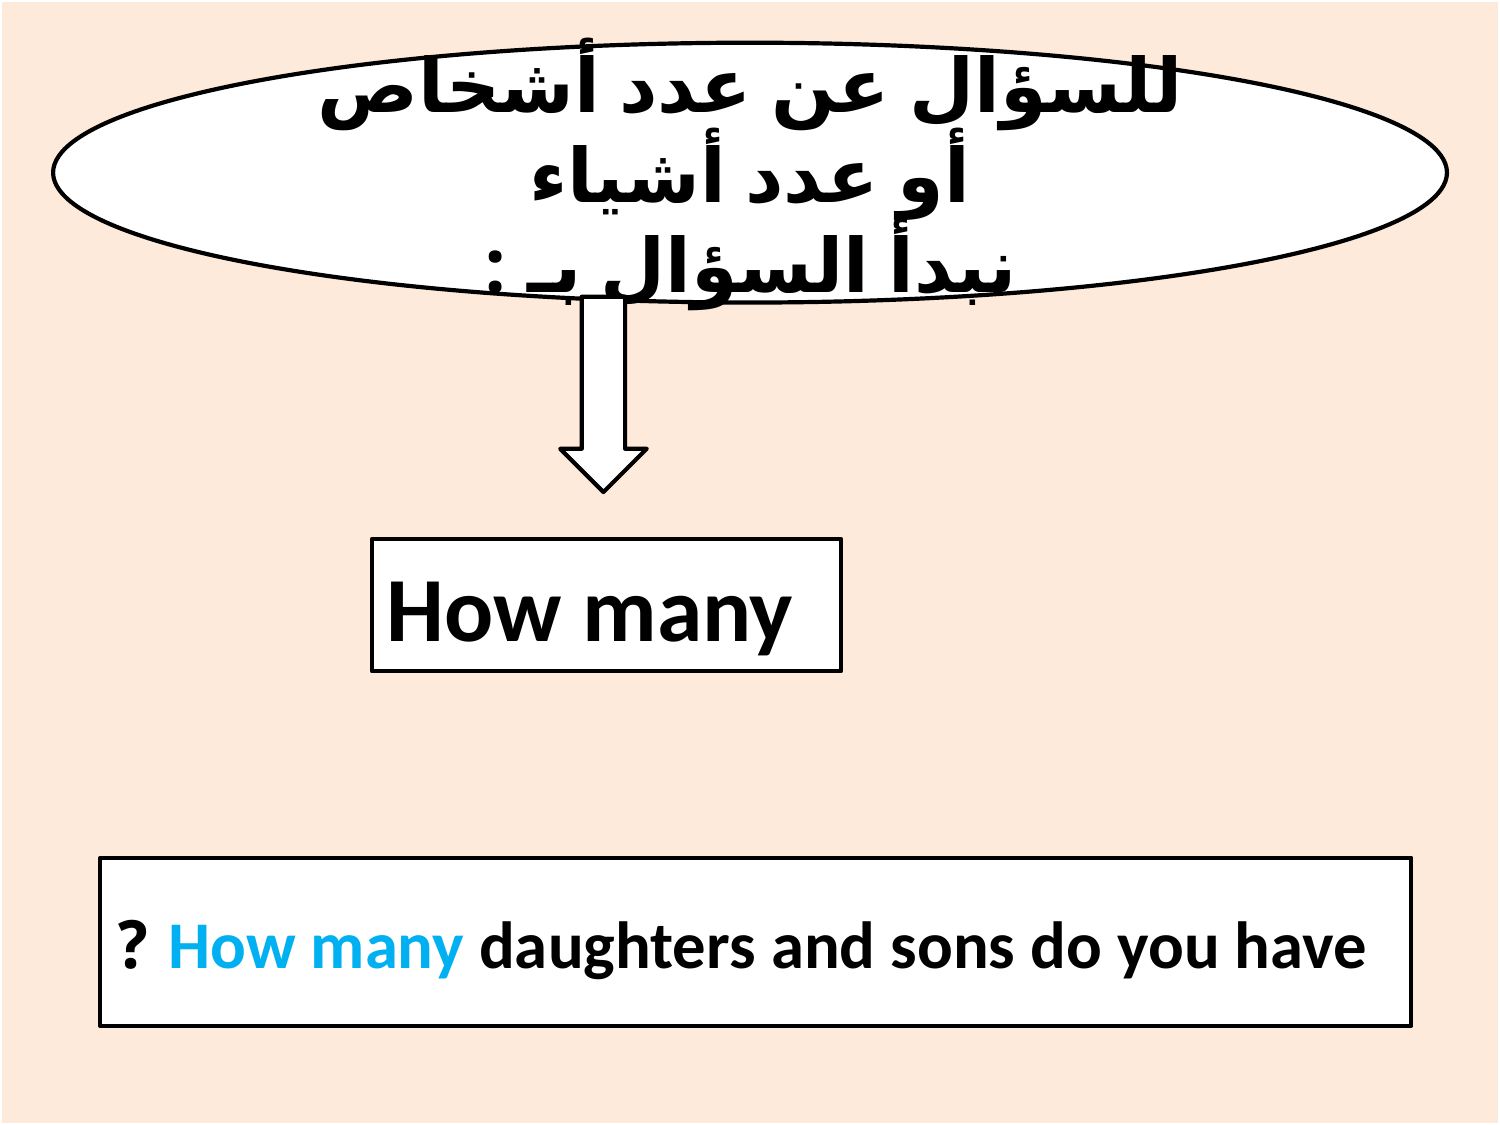

#
للسؤال عن عدد أشخاص أو عدد أشياء
نبدأ السؤال بـ :

How many
How many daughters and sons do you have ?